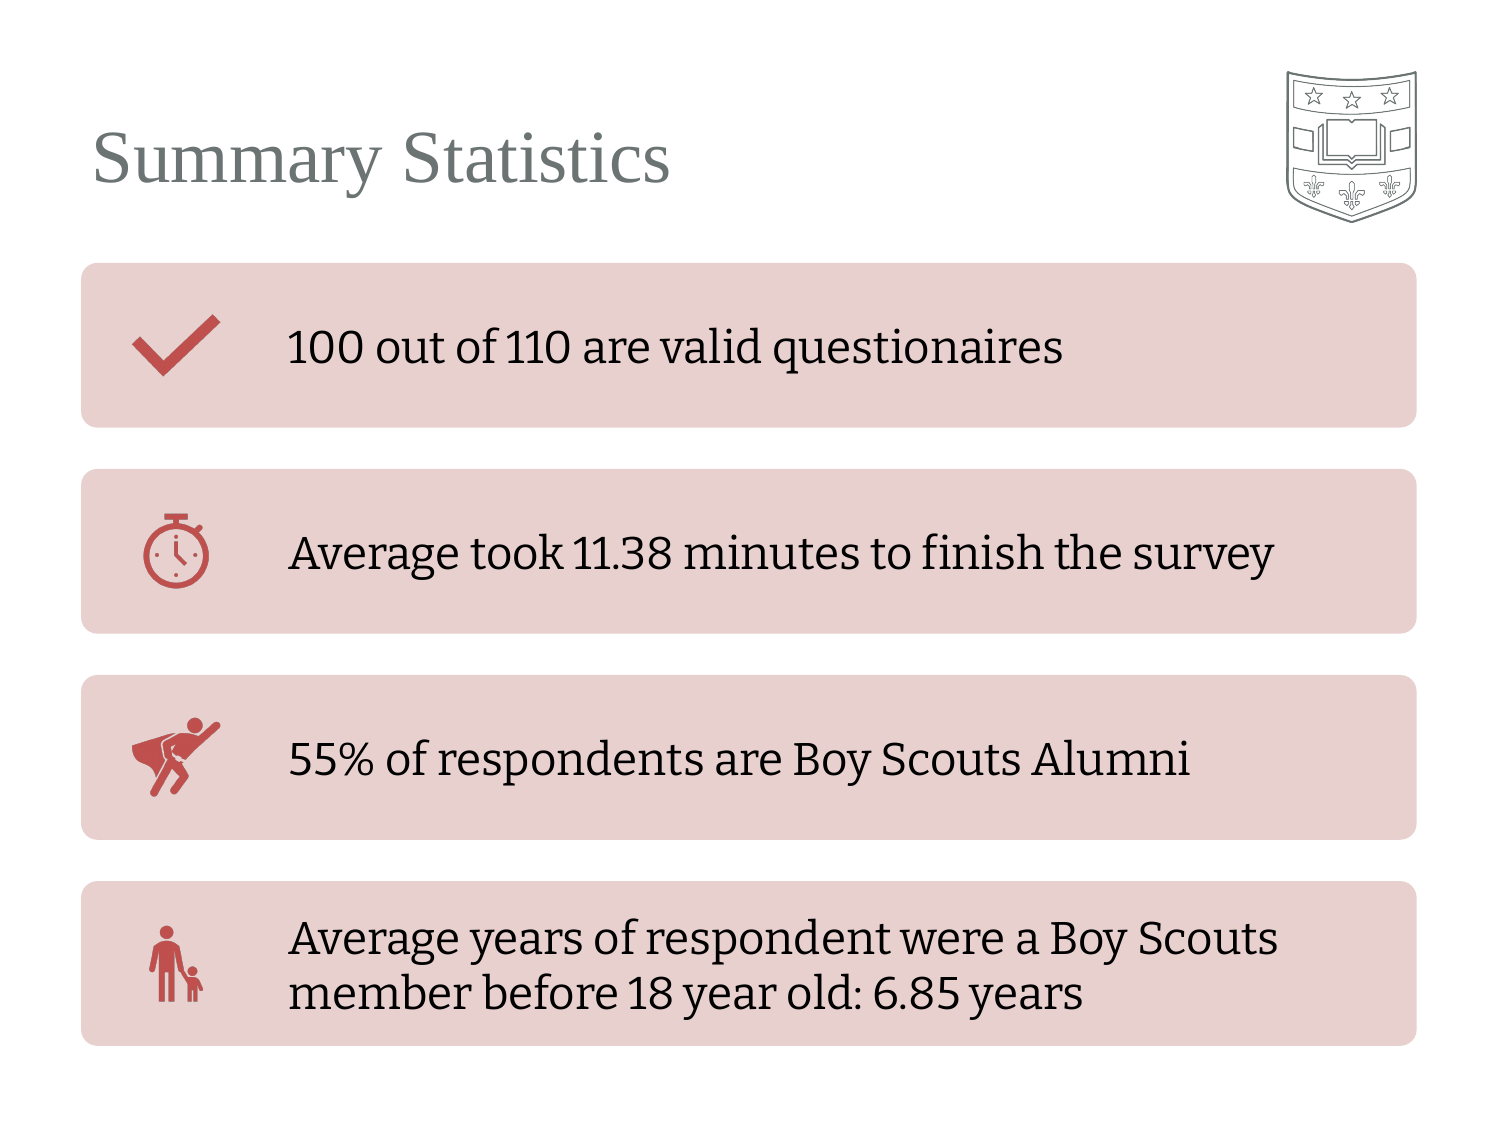

# Summary Statistics
100 out of 110 are valid questionaires
Average took 11.38 minutes to finish the survey
55% of respondents are Boy Scouts Alumni
Average years of respondent were a Boy Scouts member before 18 year old: 6.85 years